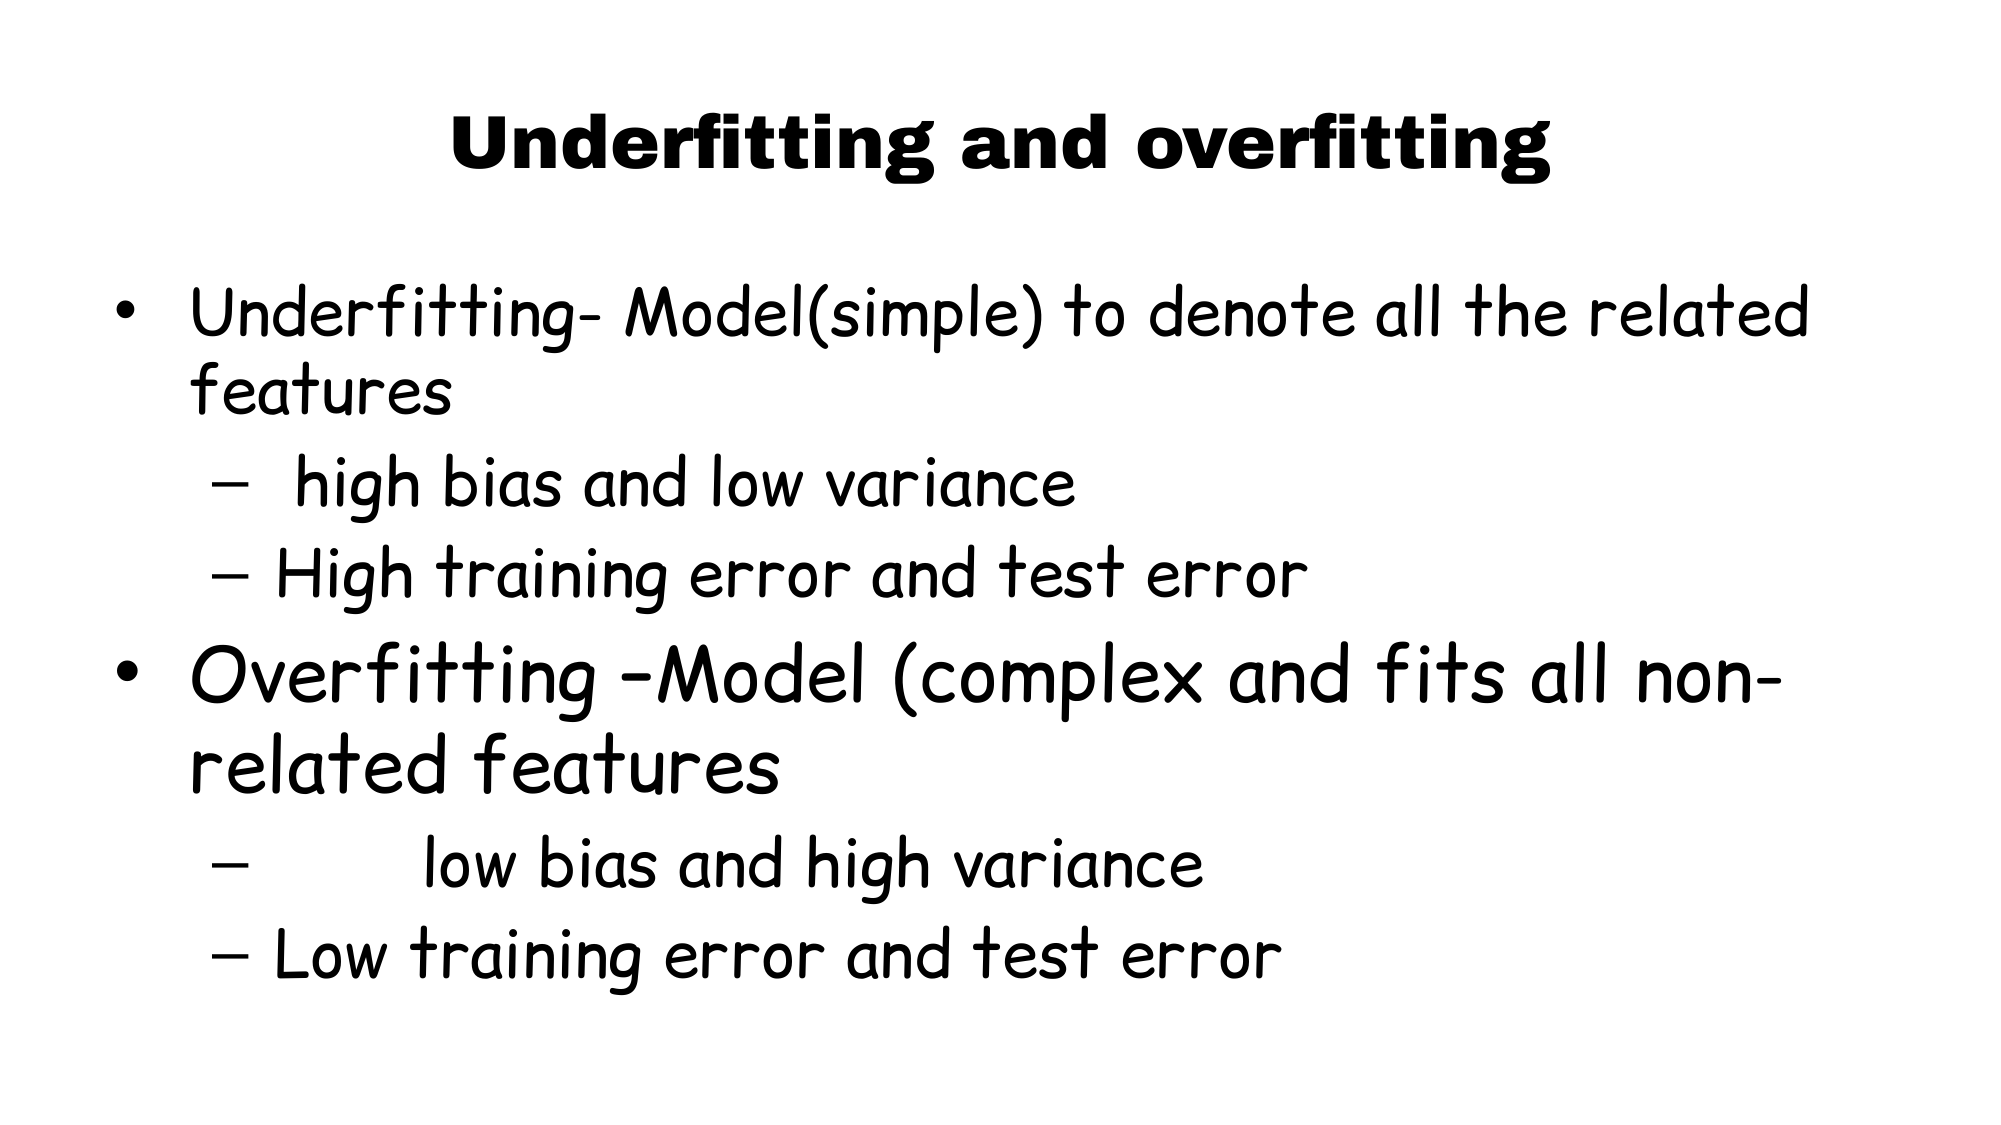

# Underfitting and overfitting
Underfitting- Model(simple) to denote all the related features
 high bias and low variance
High training error and test error
Overfitting –Model (complex and fits all non-related features
	low bias and high variance
Low training error and test error